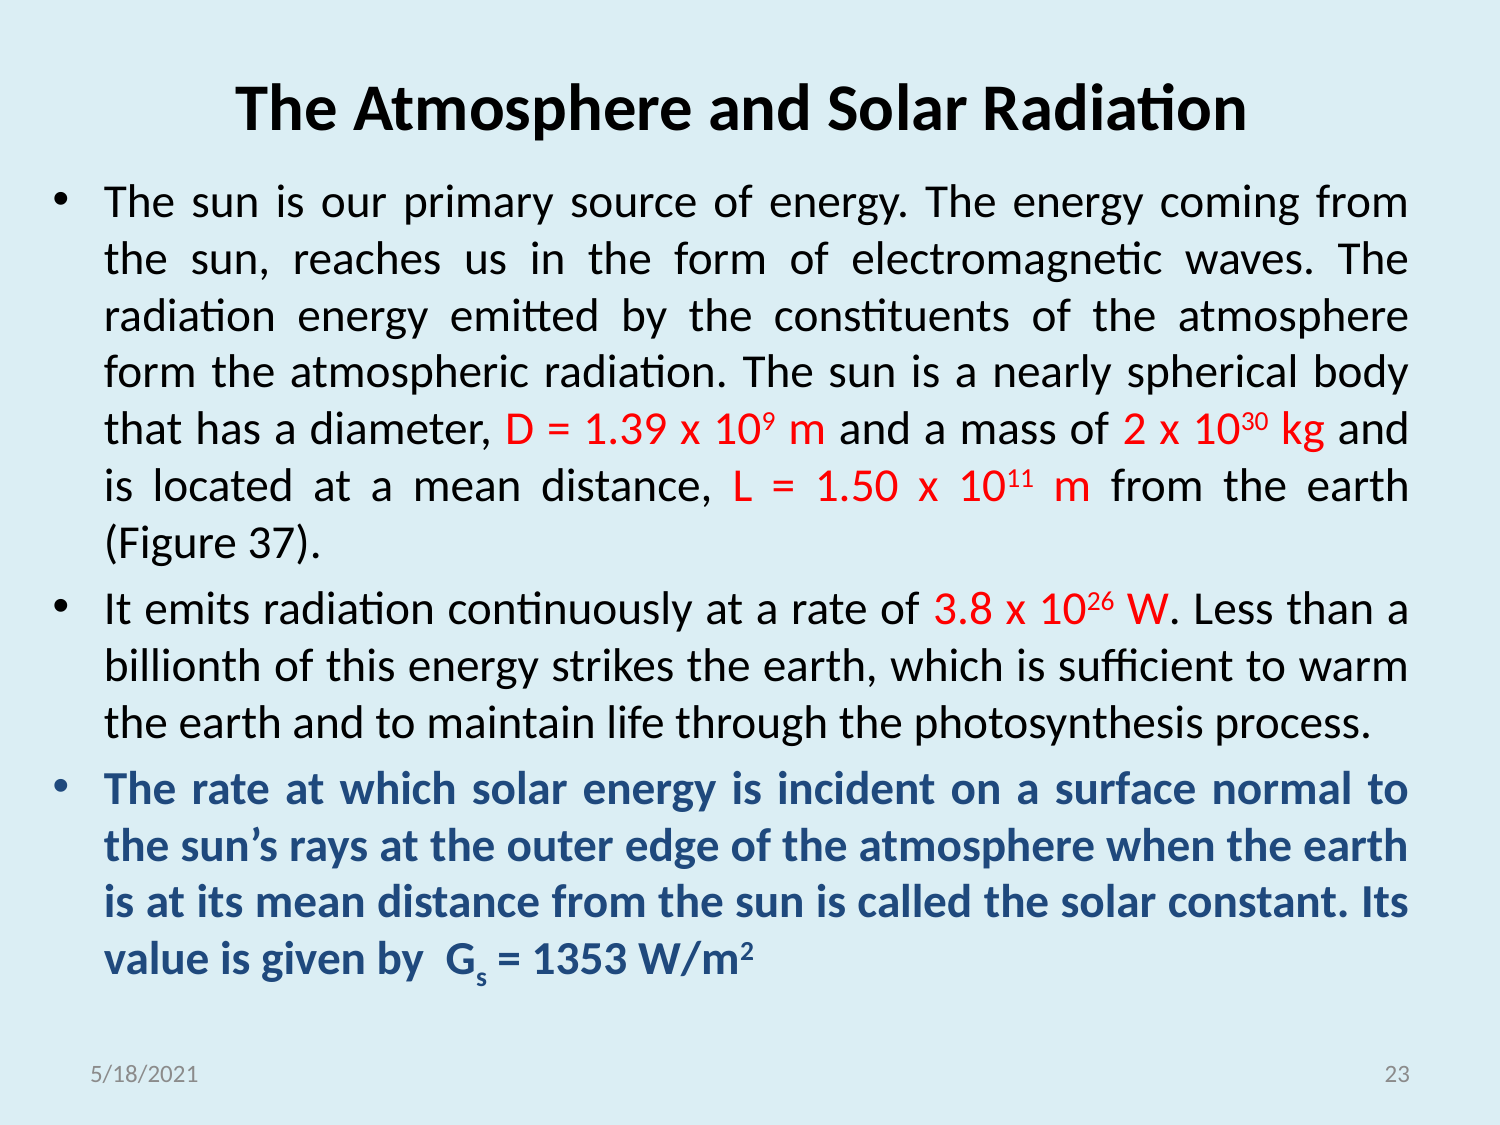

# The Atmosphere and Solar Radiation
The sun is our primary source of energy. The energy coming from the sun, reaches us in the form of electromagnetic waves. The radiation energy emitted by the constituents of the atmosphere form the atmospheric radiation. The sun is a nearly spherical body that has a diameter, D = 1.39 x 109 m and a mass of 2 x 1030 kg and is located at a mean distance, L = 1.50 x 1011 m from the earth (Figure 37).
It emits radiation continuously at a rate of 3.8 x 1026 W. Less than a billionth of this energy strikes the earth, which is sufficient to warm the earth and to maintain life through the photosynthesis process.
The rate at which solar energy is incident on a surface normal to the sun’s rays at the outer edge of the atmosphere when the earth is at its mean distance from the sun is called the solar constant. Its value is given by  Gs = 1353 W/m2

5/18/2021
23